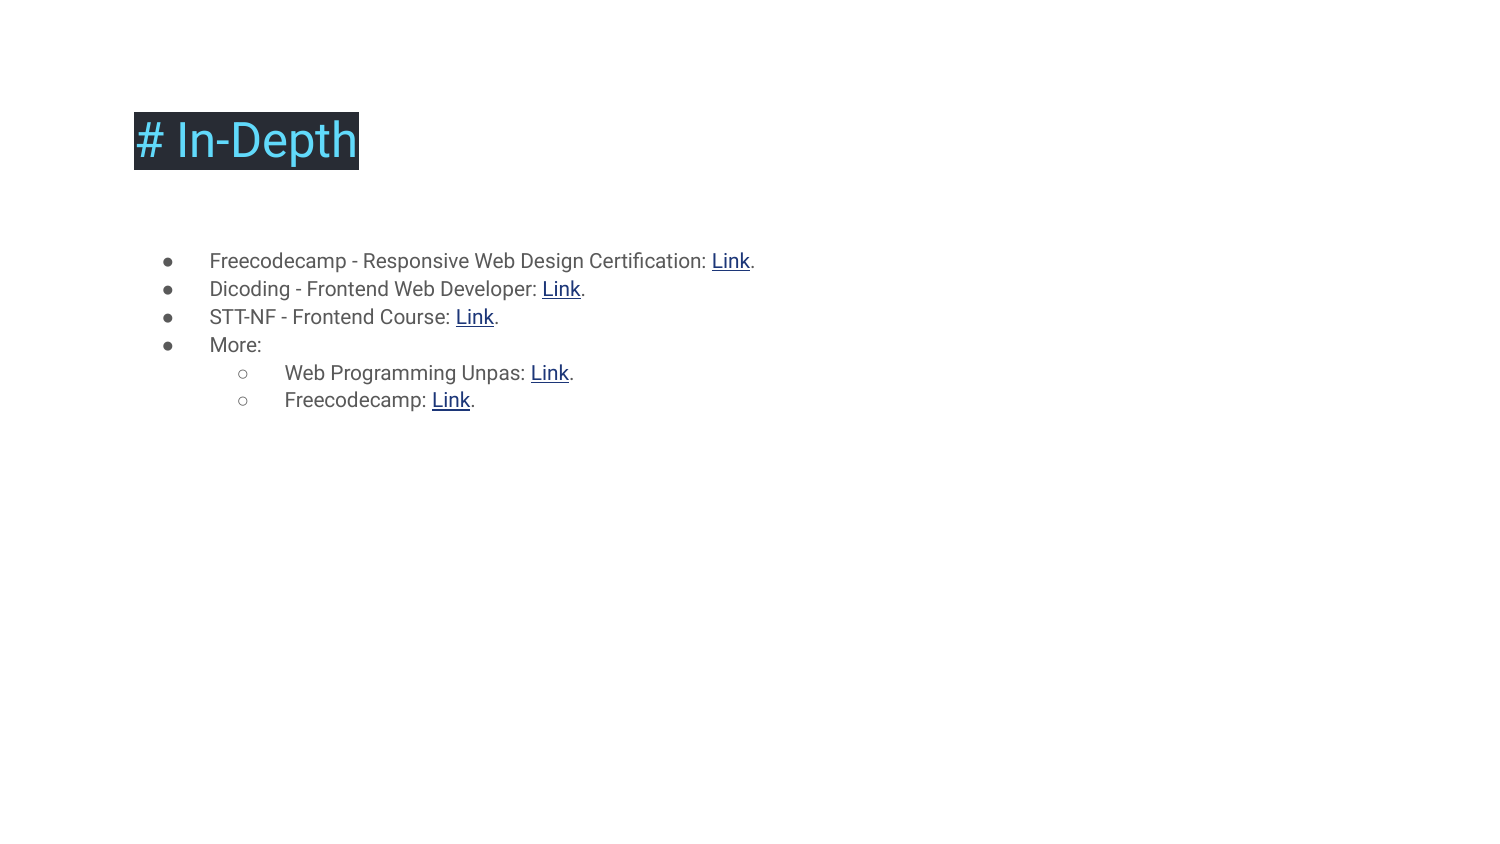

# In-Depth
Freecodecamp - Responsive Web Design Certification: Link.
Dicoding - Frontend Web Developer: Link.
STT-NF - Frontend Course: Link.
More:
Web Programming Unpas: Link.
Freecodecamp: Link.